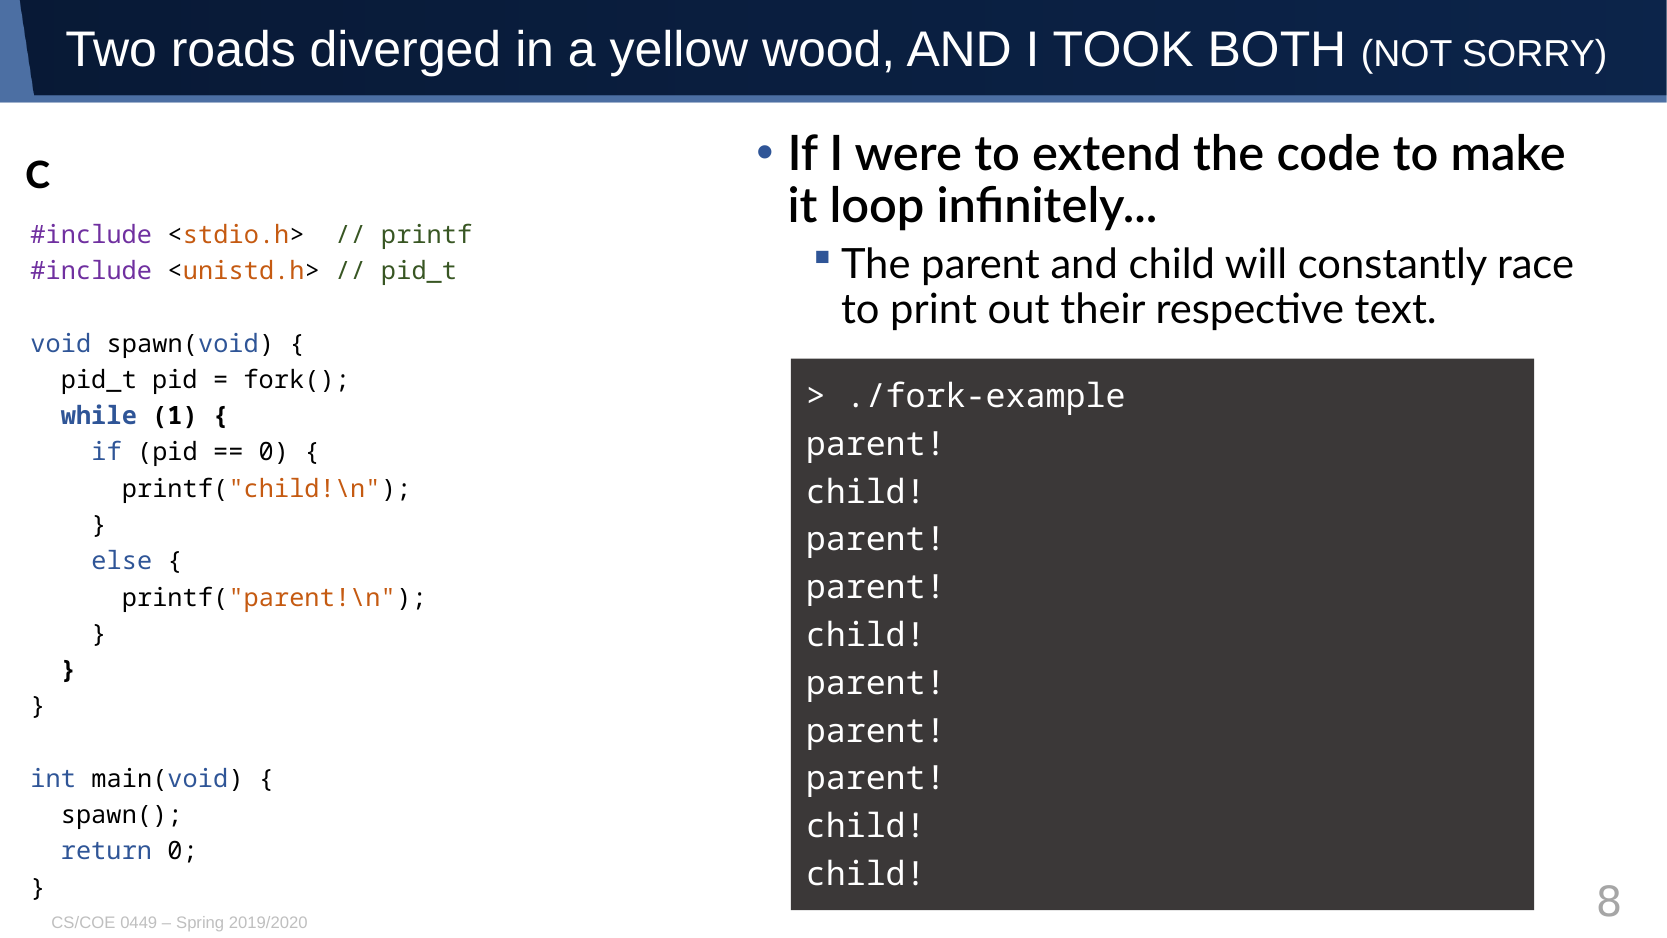

# Two roads diverged in a yellow wood, AND I TOOK BOTH (NOT SORRY)
If I were to extend the code to make it loop infinitely...
The parent and child will constantly race to print out their respective text.
C
#include <stdio.h>  // printf
#include <unistd.h> // pid_t

void spawn(void) {
  pid_t pid = fork();
  while (1) {
    if (pid == 0) {
      printf("child!\n");
    }
    else {
      printf("parent!\n");
    }
  }
}

int main(void) {
  spawn();
  return 0;
}
> ./fork-example
parent!
child!
parent!
parent!
child!
parent!
parent!
parent!
child!
child!

CS/COE 0449 – Spring 2019/2020